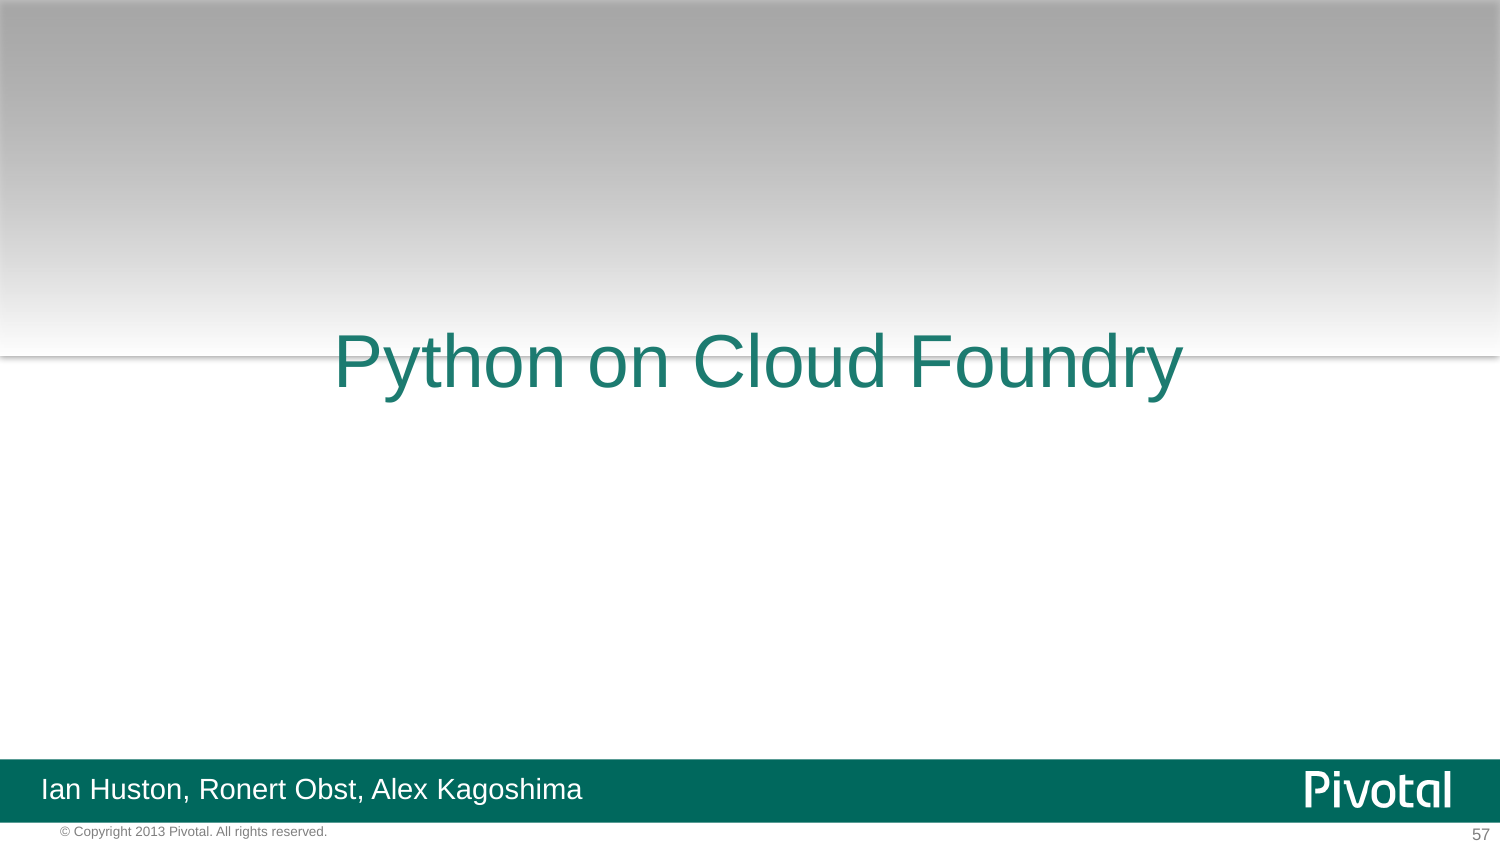

# Python on Cloud Foundry
Ian Huston, Ronert Obst, Alex Kagoshima